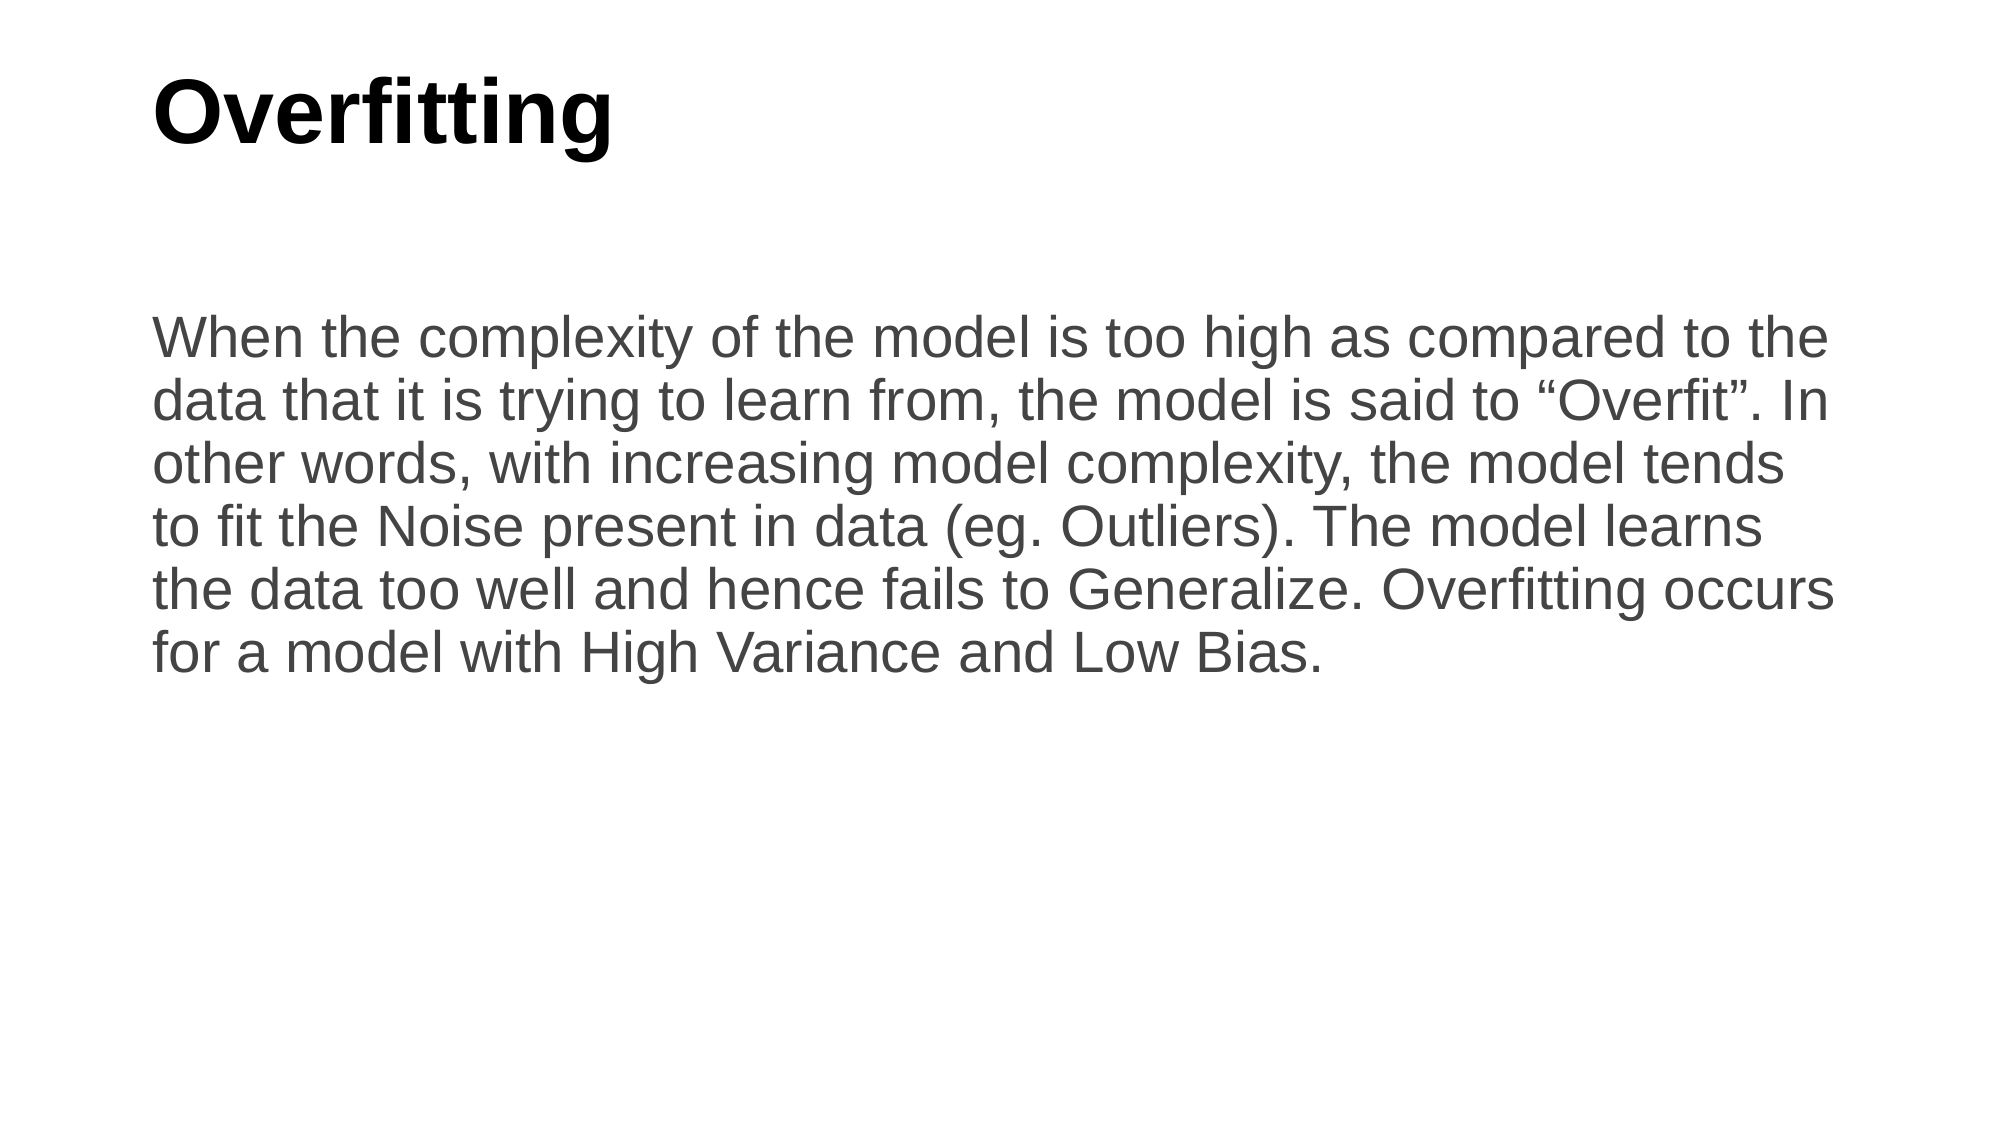

# Overfitting
When the complexity of the model is too high as compared to the data that it is trying to learn from, the model is said to “Overfit”. In other words, with increasing model complexity, the model tends to fit the Noise present in data (eg. Outliers). The model learns the data too well and hence fails to Generalize. Overfitting occurs for a model with High Variance and Low Bias.